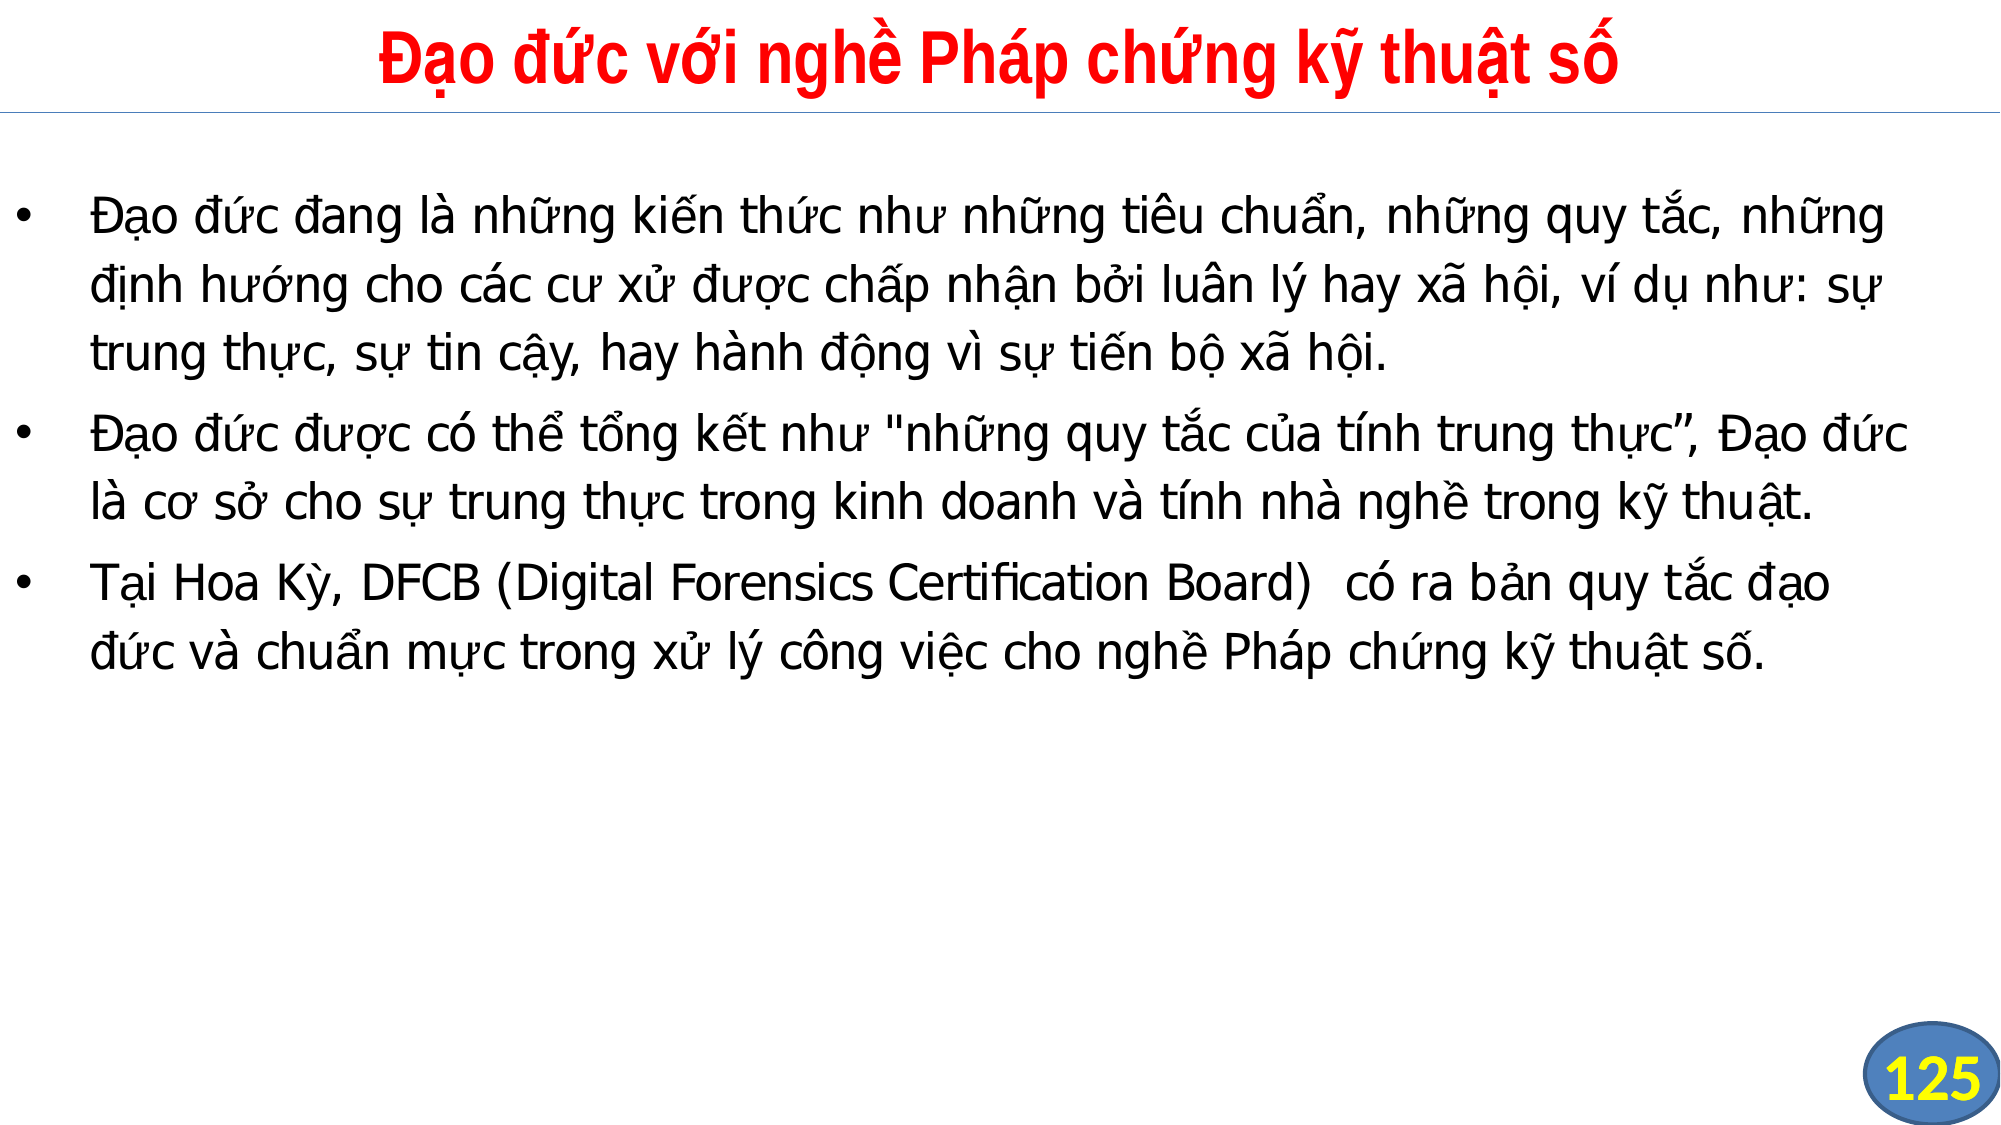

# Đạo đức với nghề Pháp chứng kỹ thuật số
Đạo đức đang là những kiến thức như những tiêu chuẩn, những quy tắc, những định hướng cho các cư xử được chấp nhận bởi luân lý hay xã hội, ví dụ như: sự trung thực, sự tin cậy, hay hành động vì sự tiến bộ xã hội.
Đạo đức được có thể tổng kết như "những quy tắc của tính trung thực”, Đạo đức là cơ sở cho sự trung thực trong kinh doanh và tính nhà nghề trong kỹ thuật.
Tại Hoa Kỳ, DFCB (Digital Forensics Certification Board)  có ra bản quy tắc đạo đức và chuẩn mực trong xử lý công việc cho nghề Pháp chứng kỹ thuật số.

125
125